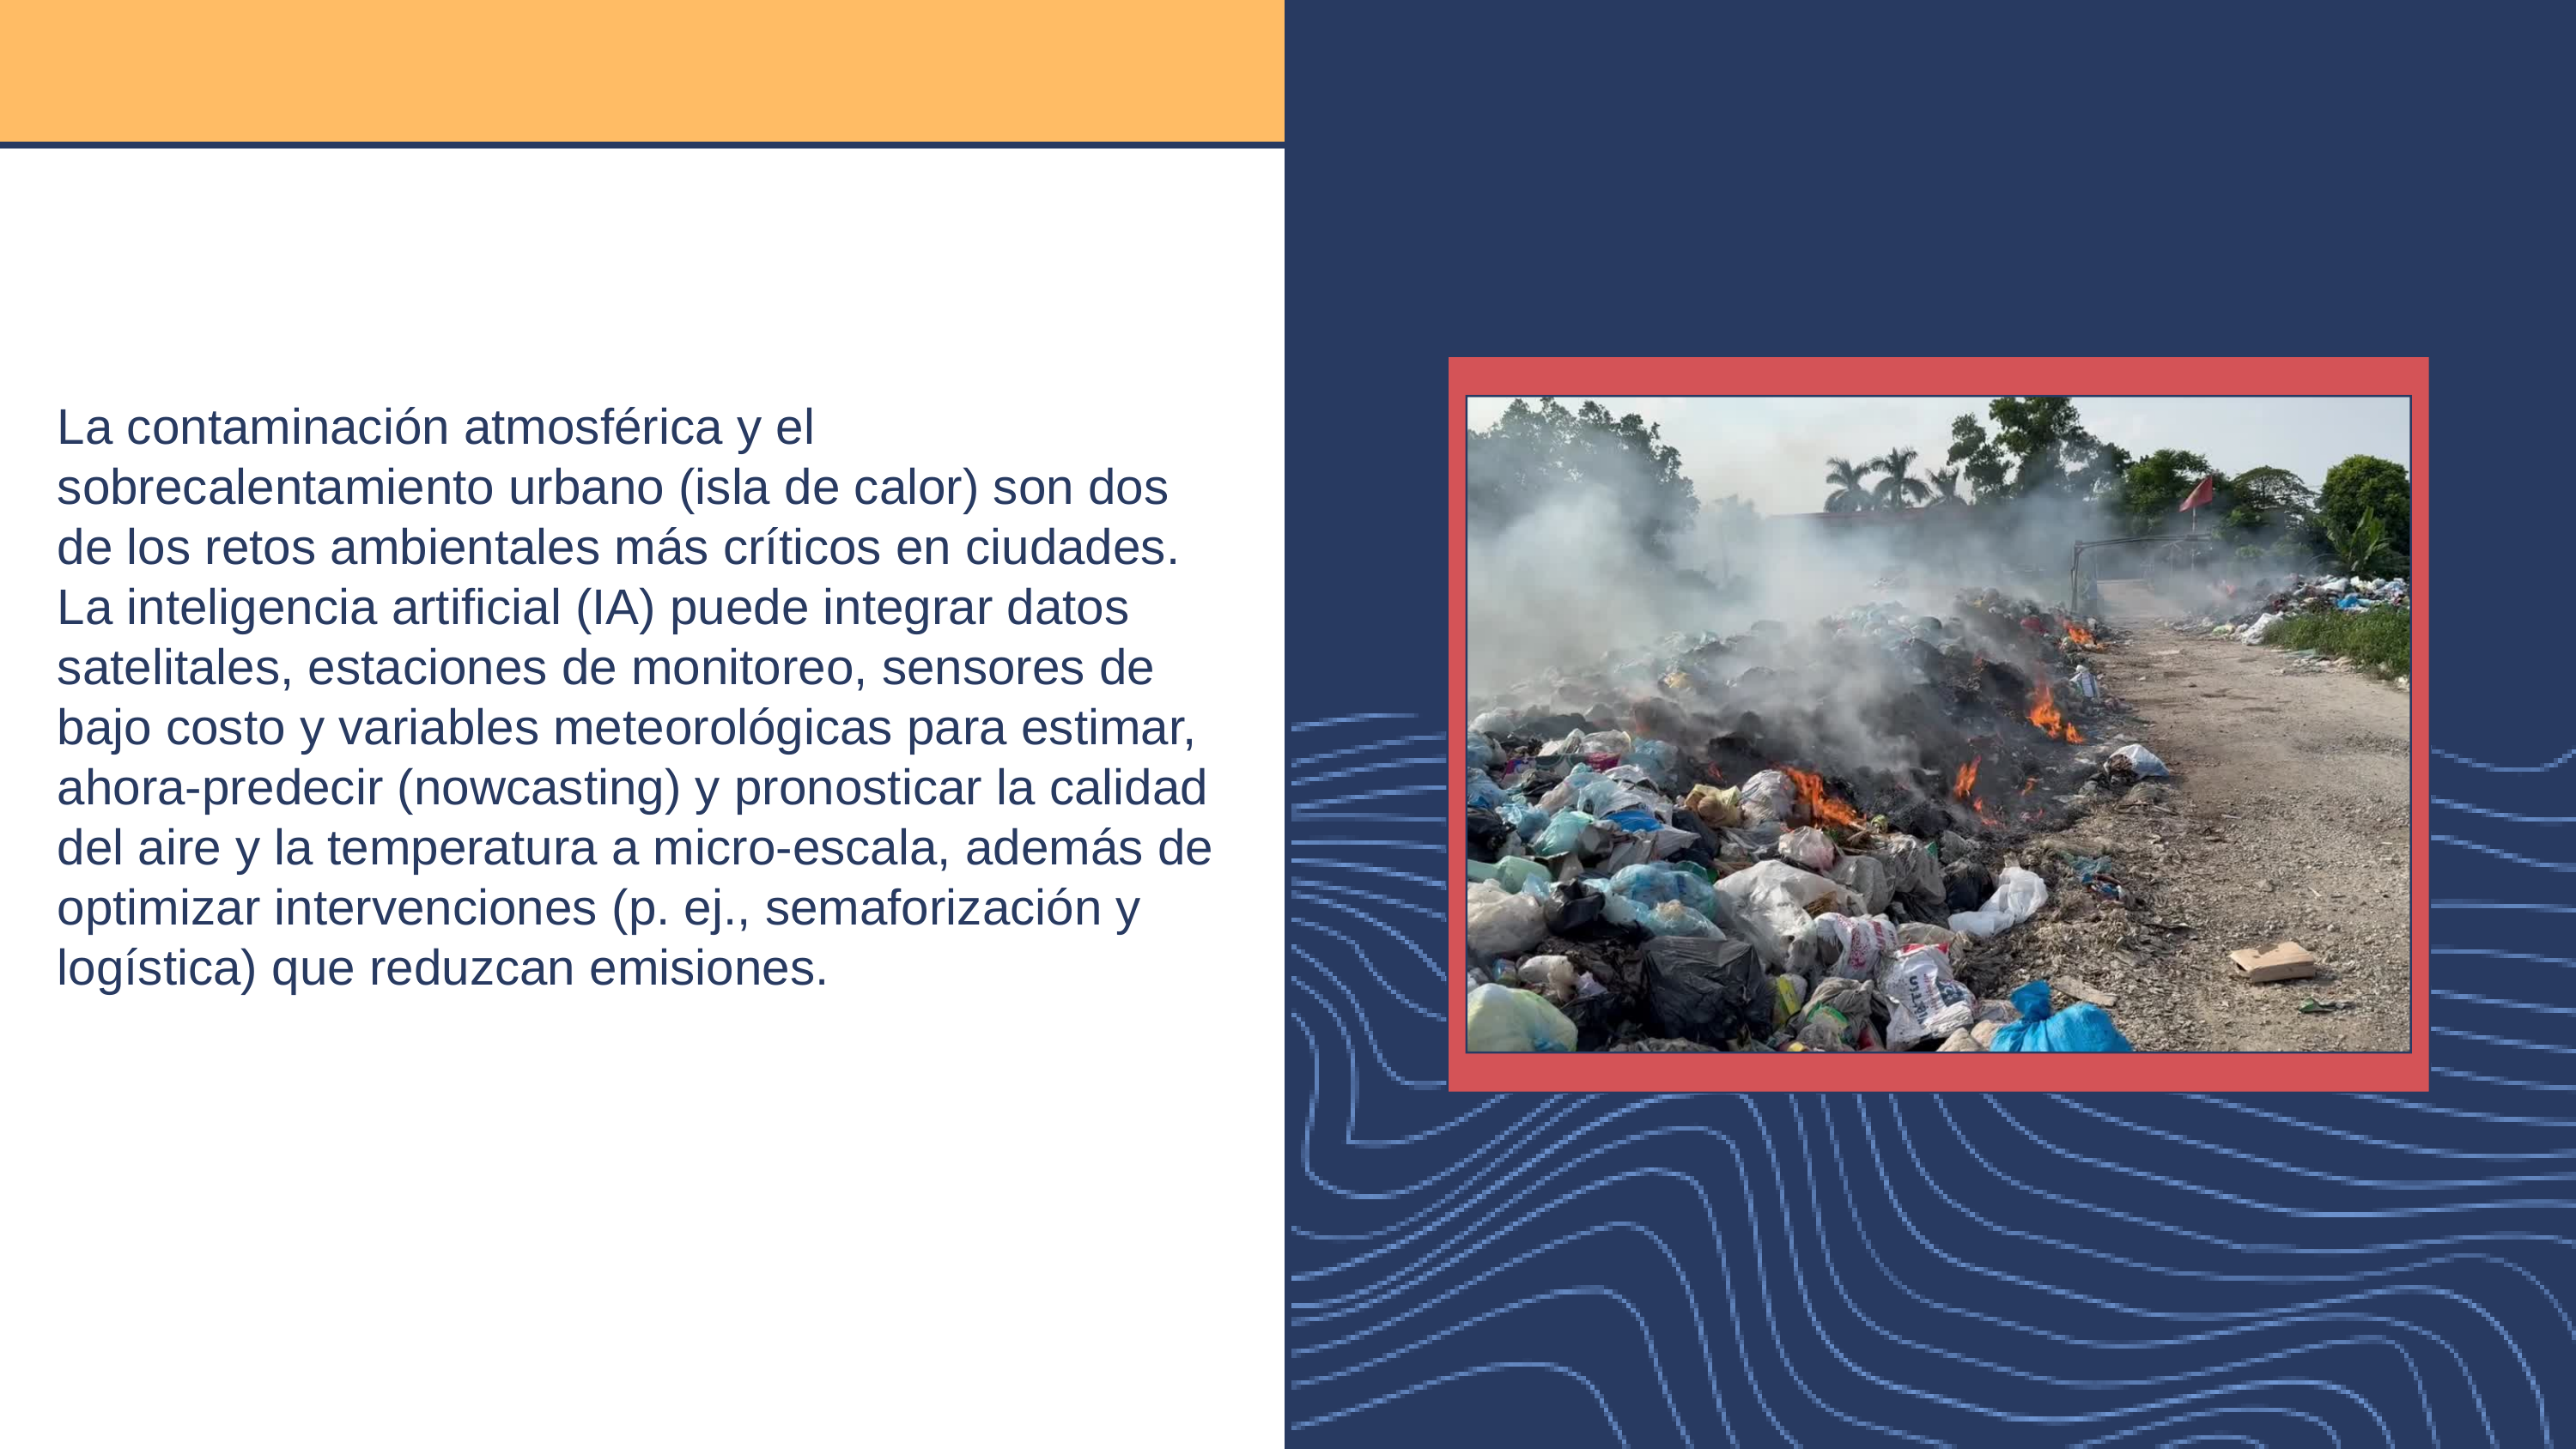

La contaminación atmosférica y el sobrecalentamiento urbano (isla de calor) son dos de los retos ambientales más críticos en ciudades. La inteligencia artificial (IA) puede integrar datos satelitales, estaciones de monitoreo, sensores de bajo costo y variables meteorológicas para estimar, ahora‑predecir (nowcasting) y pronosticar la calidad del aire y la temperatura a micro‑escala, además de optimizar intervenciones (p. ej., semaforización y logística) que reduzcan emisiones.